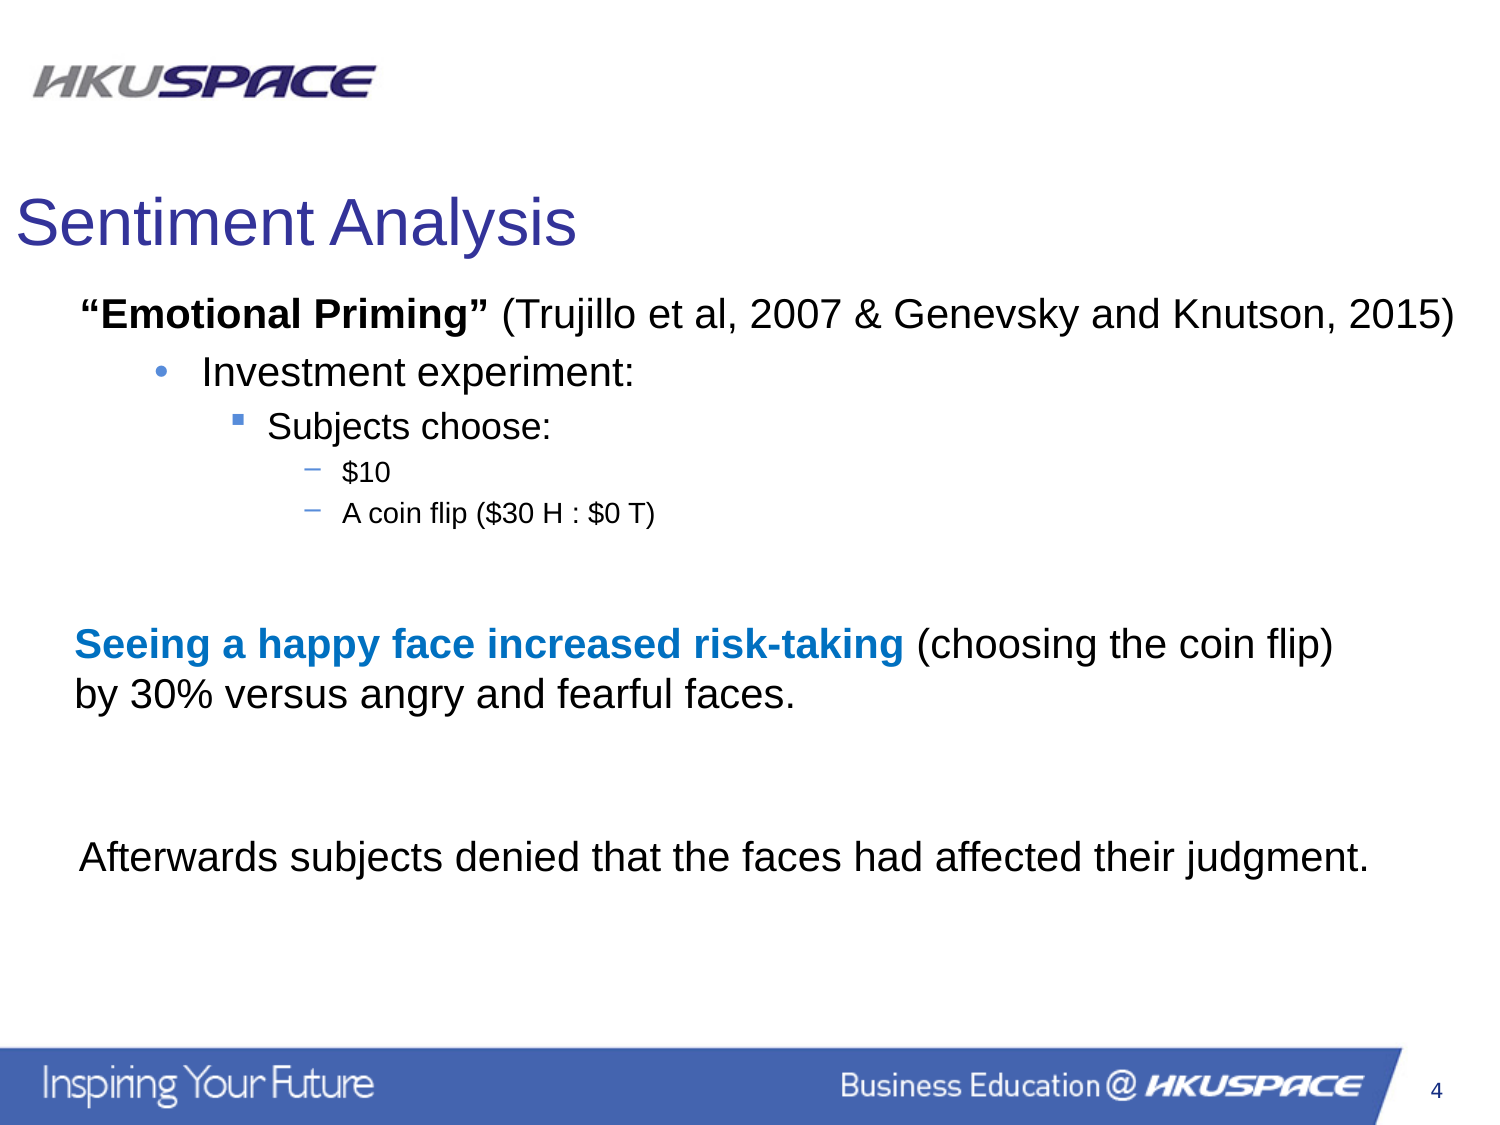

Sentiment Analysis
“Emotional Priming” (Trujillo et al, 2007 & Genevsky and Knutson, 2015)
Investment experiment:
Subjects choose:
$10
A coin flip ($30 H : $0 T)

Seeing a happy face increased risk-taking (choosing the coin flip) by 30% versus angry and fearful faces.

Afterwards subjects denied that the faces had affected their judgment.

4